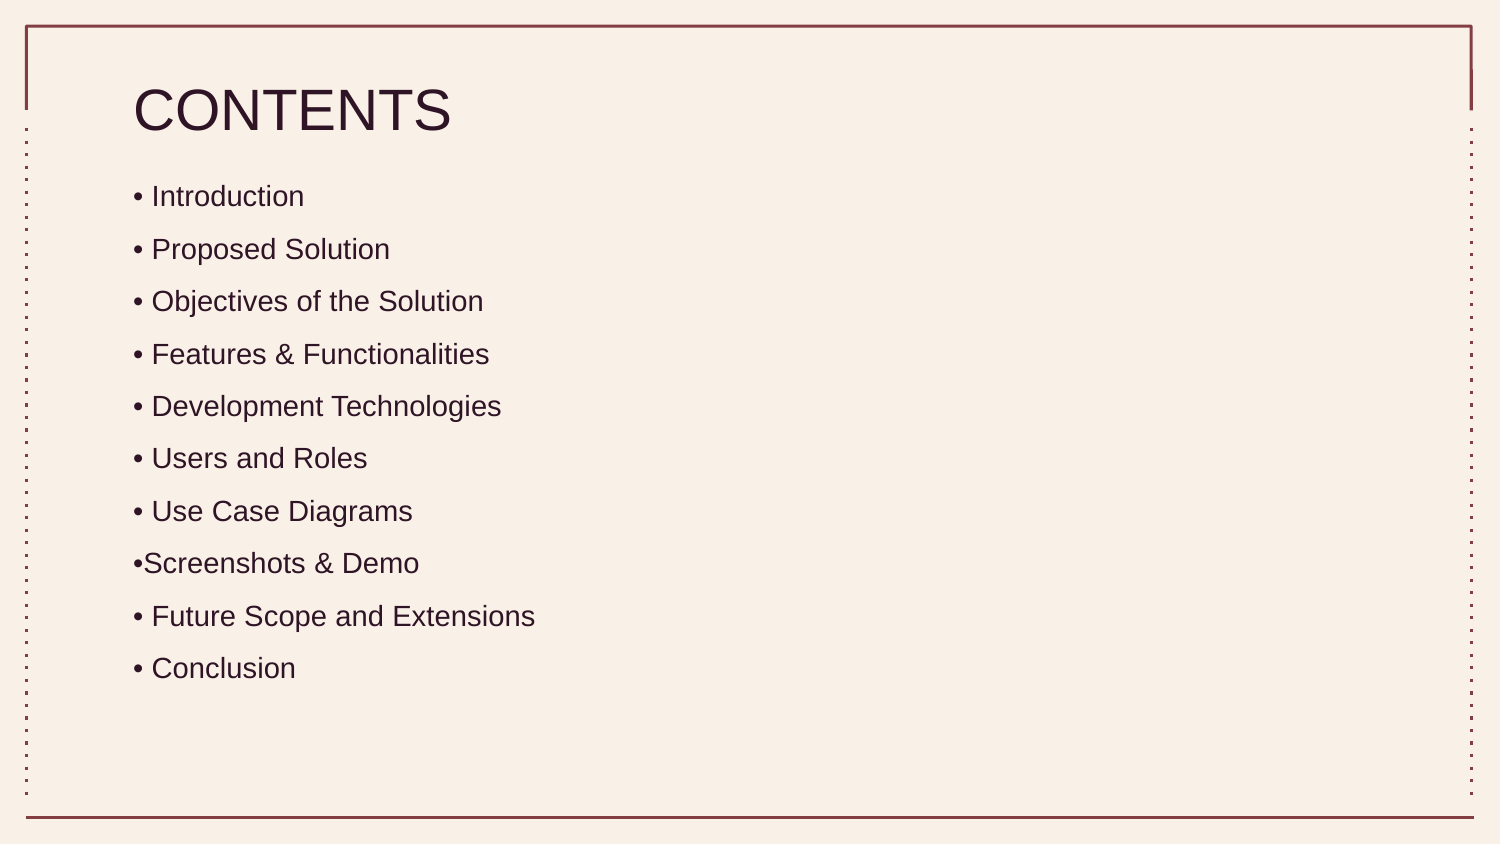

# CONTENTS
• Introduction
• Proposed Solution
• Objectives of the Solution
• Features & Functionalities
• Development Technologies
• Users and Roles
• Use Case Diagrams
•Screenshots & Demo
• Future Scope and Extensions
• Conclusion